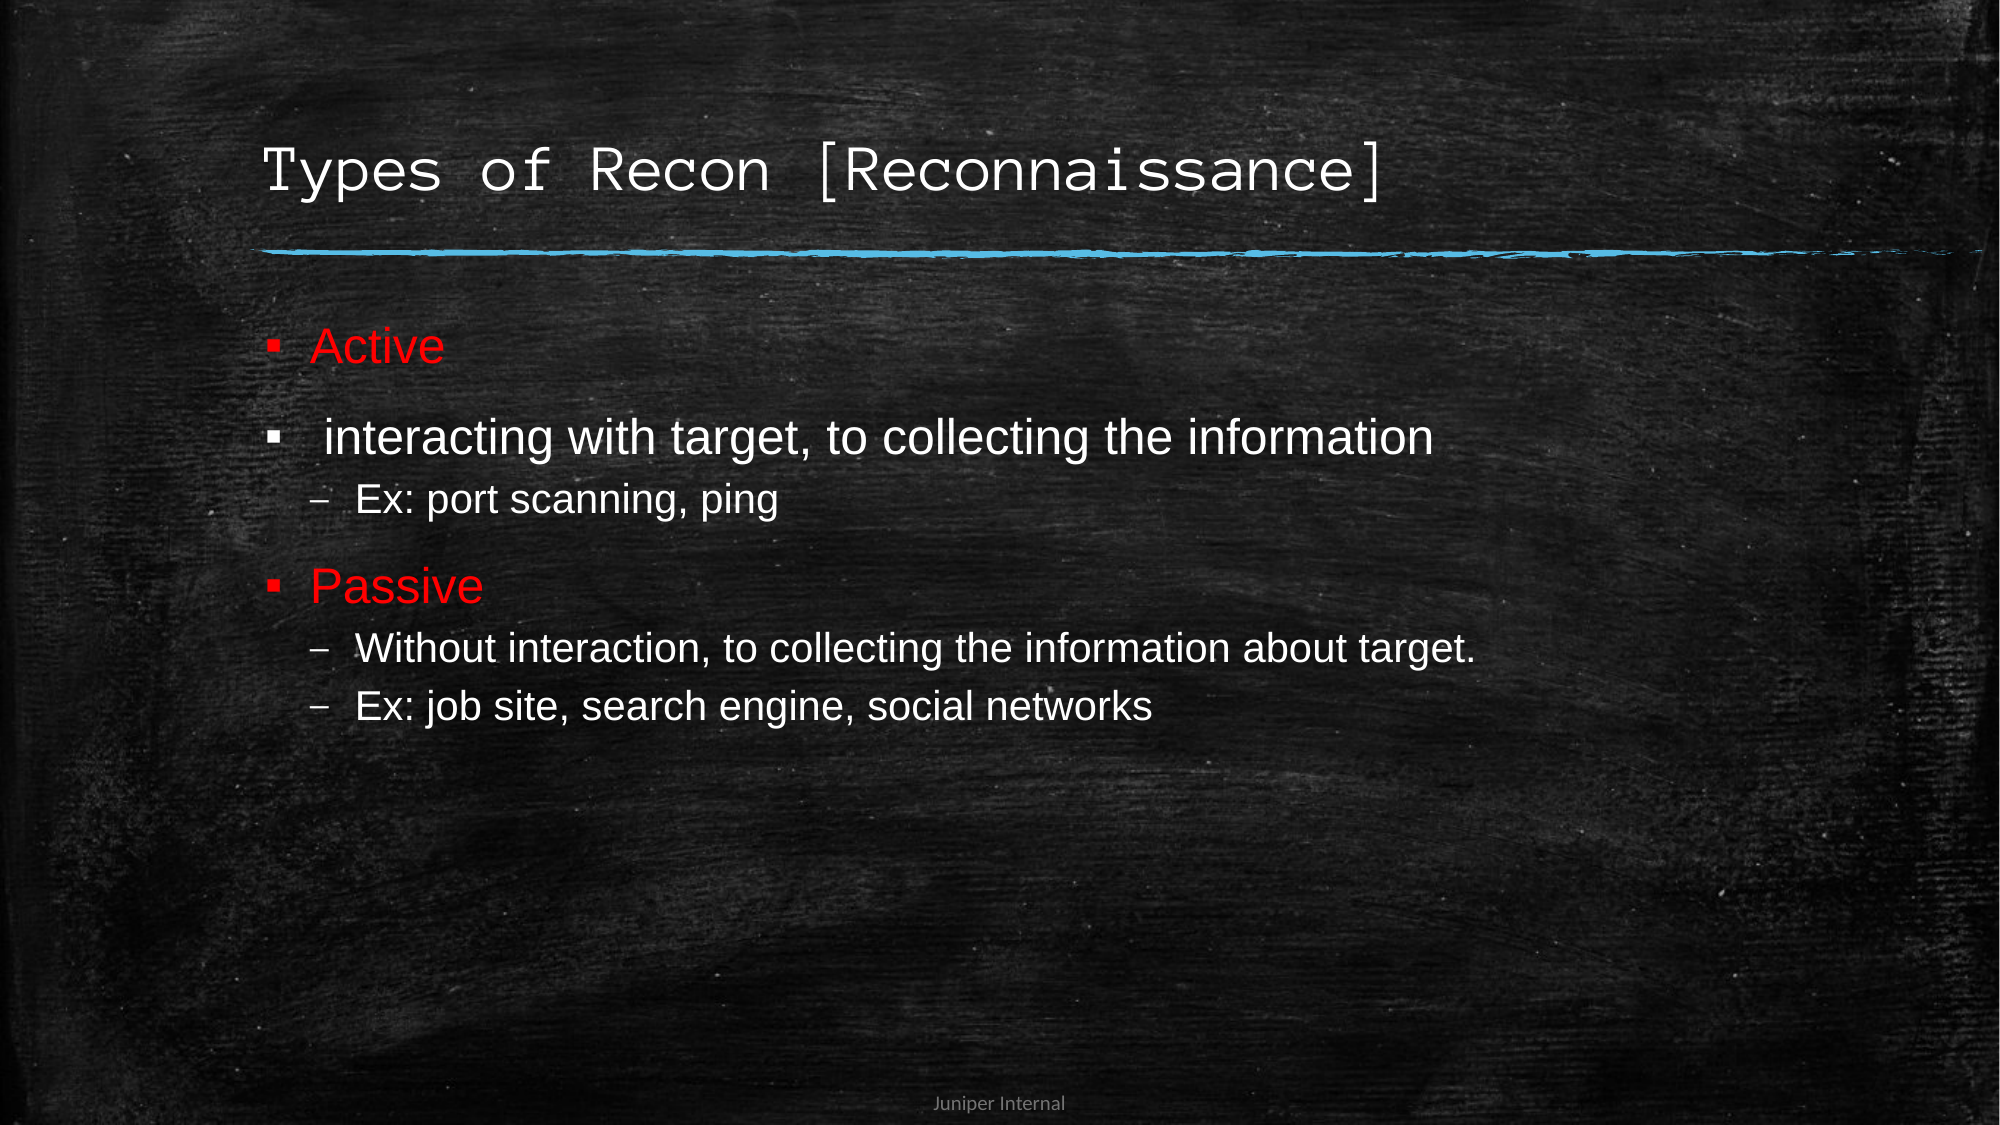

# Types of Recon [Reconnaissance]
Active
 interacting with target, to collecting the information
Ex: port scanning, ping
Passive
Without interaction, to collecting the information about target.
Ex: job site, search engine, social networks